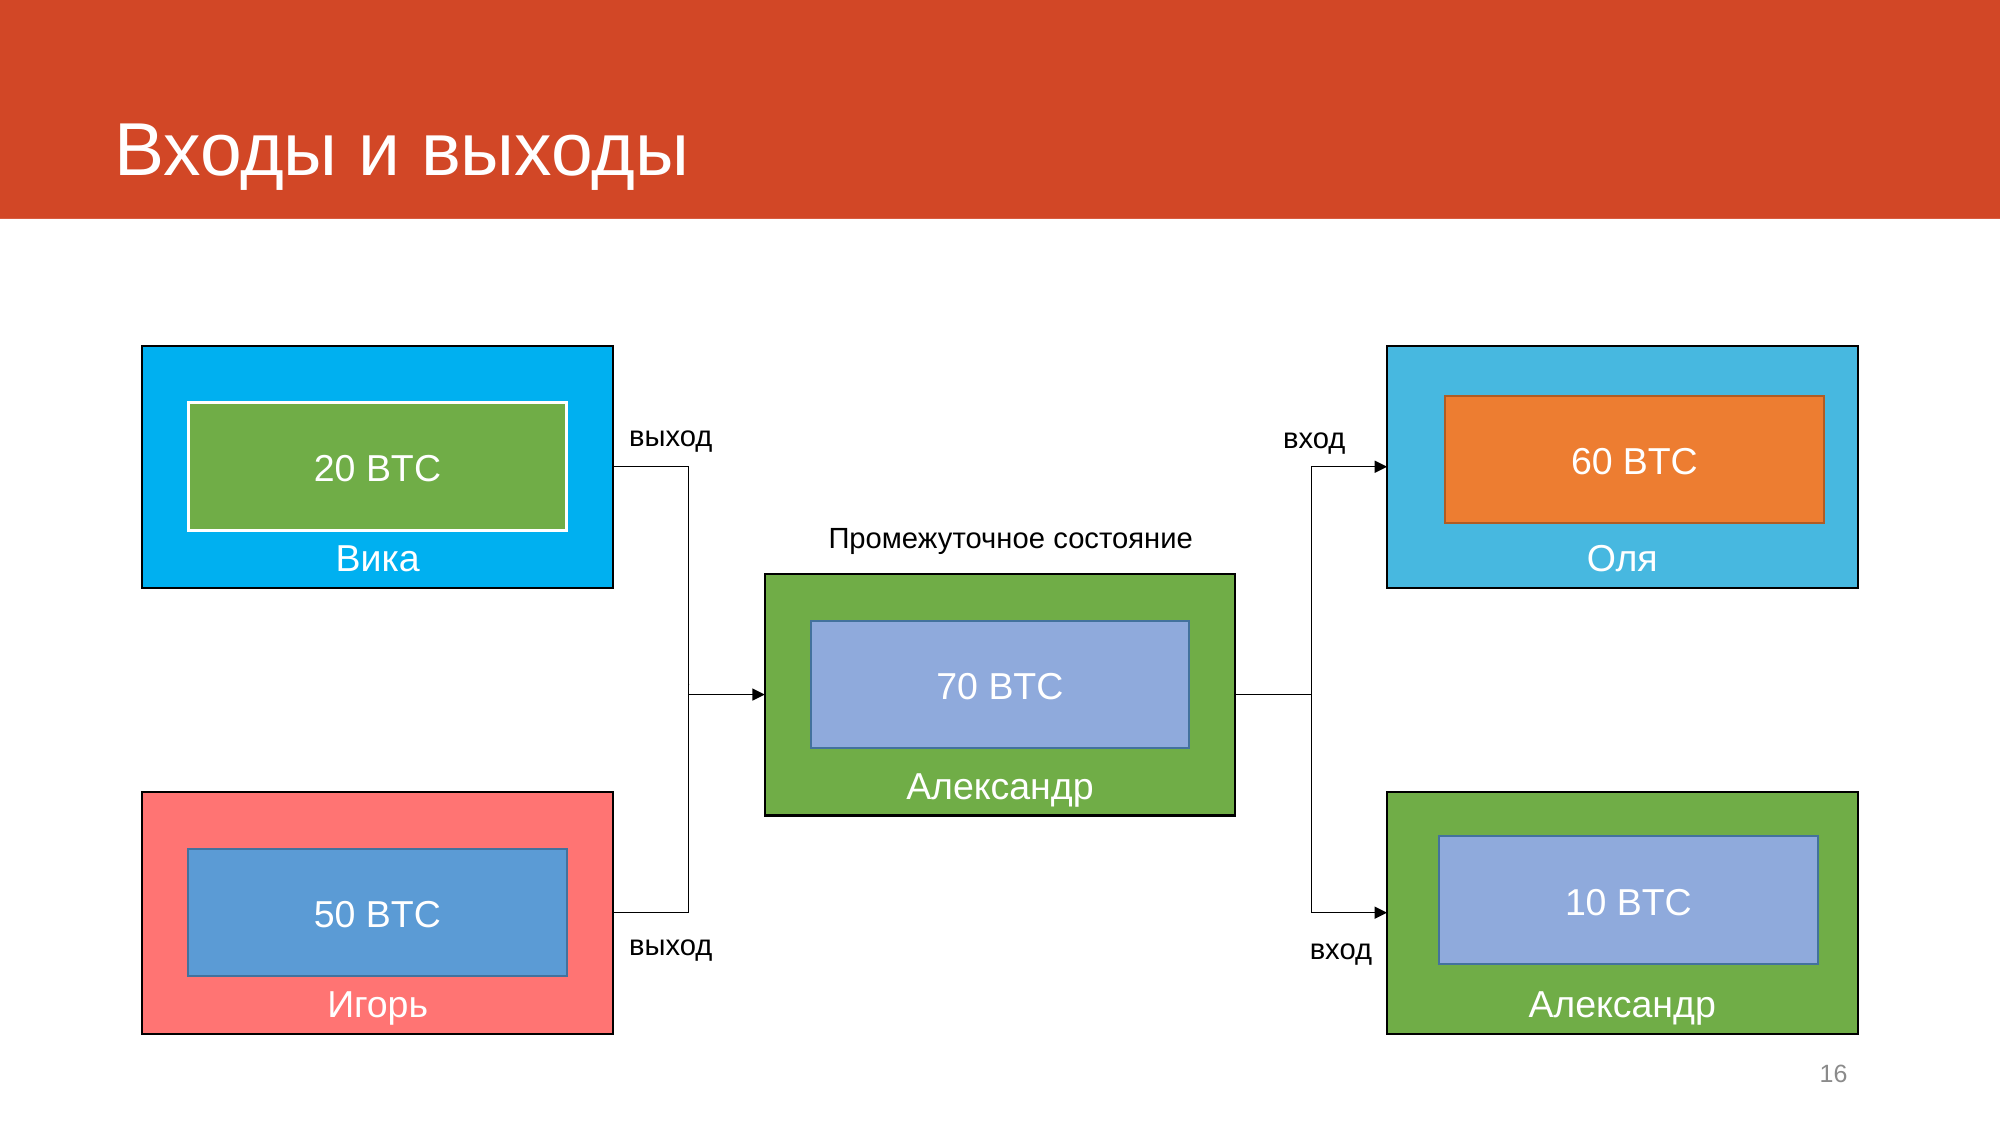

# Входы и выходы

Вика

Оля
60 BTC
20 BTC
выход
вход
Промежуточное состояние

Александр
70 BTC

Игорь

Александр
10 BTC
50 BTC
выход
вход
16